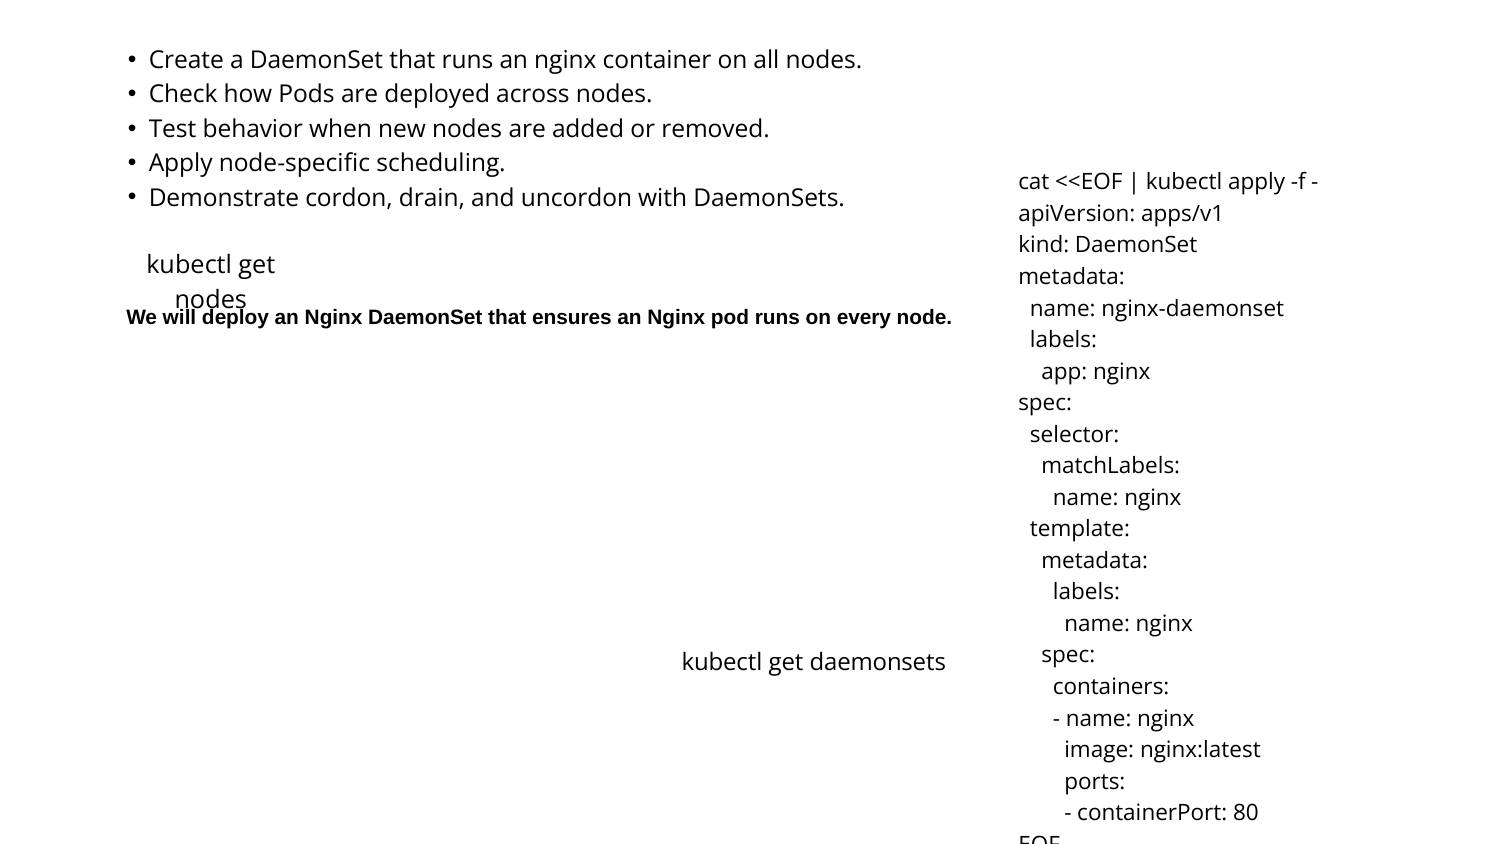

Create a DaemonSet that runs an nginx container on all nodes.
Check how Pods are deployed across nodes.
Test behavior when new nodes are added or removed.
Apply node-specific scheduling.
Demonstrate cordon, drain, and uncordon with DaemonSets.
cat <<EOF | kubectl apply -f -
apiVersion: apps/v1
kind: DaemonSet
metadata:
  name: nginx-daemonset
  labels:
    app: nginx
spec:
  selector:
    matchLabels:
      name: nginx
  template:
    metadata:
      labels:
        name: nginx
    spec:
      containers:
      - name: nginx
        image: nginx:latest
        ports:
        - containerPort: 80
EOF
kubectl get nodes
We will deploy an Nginx DaemonSet that ensures an Nginx pod runs on every node.
kubectl get daemonsets